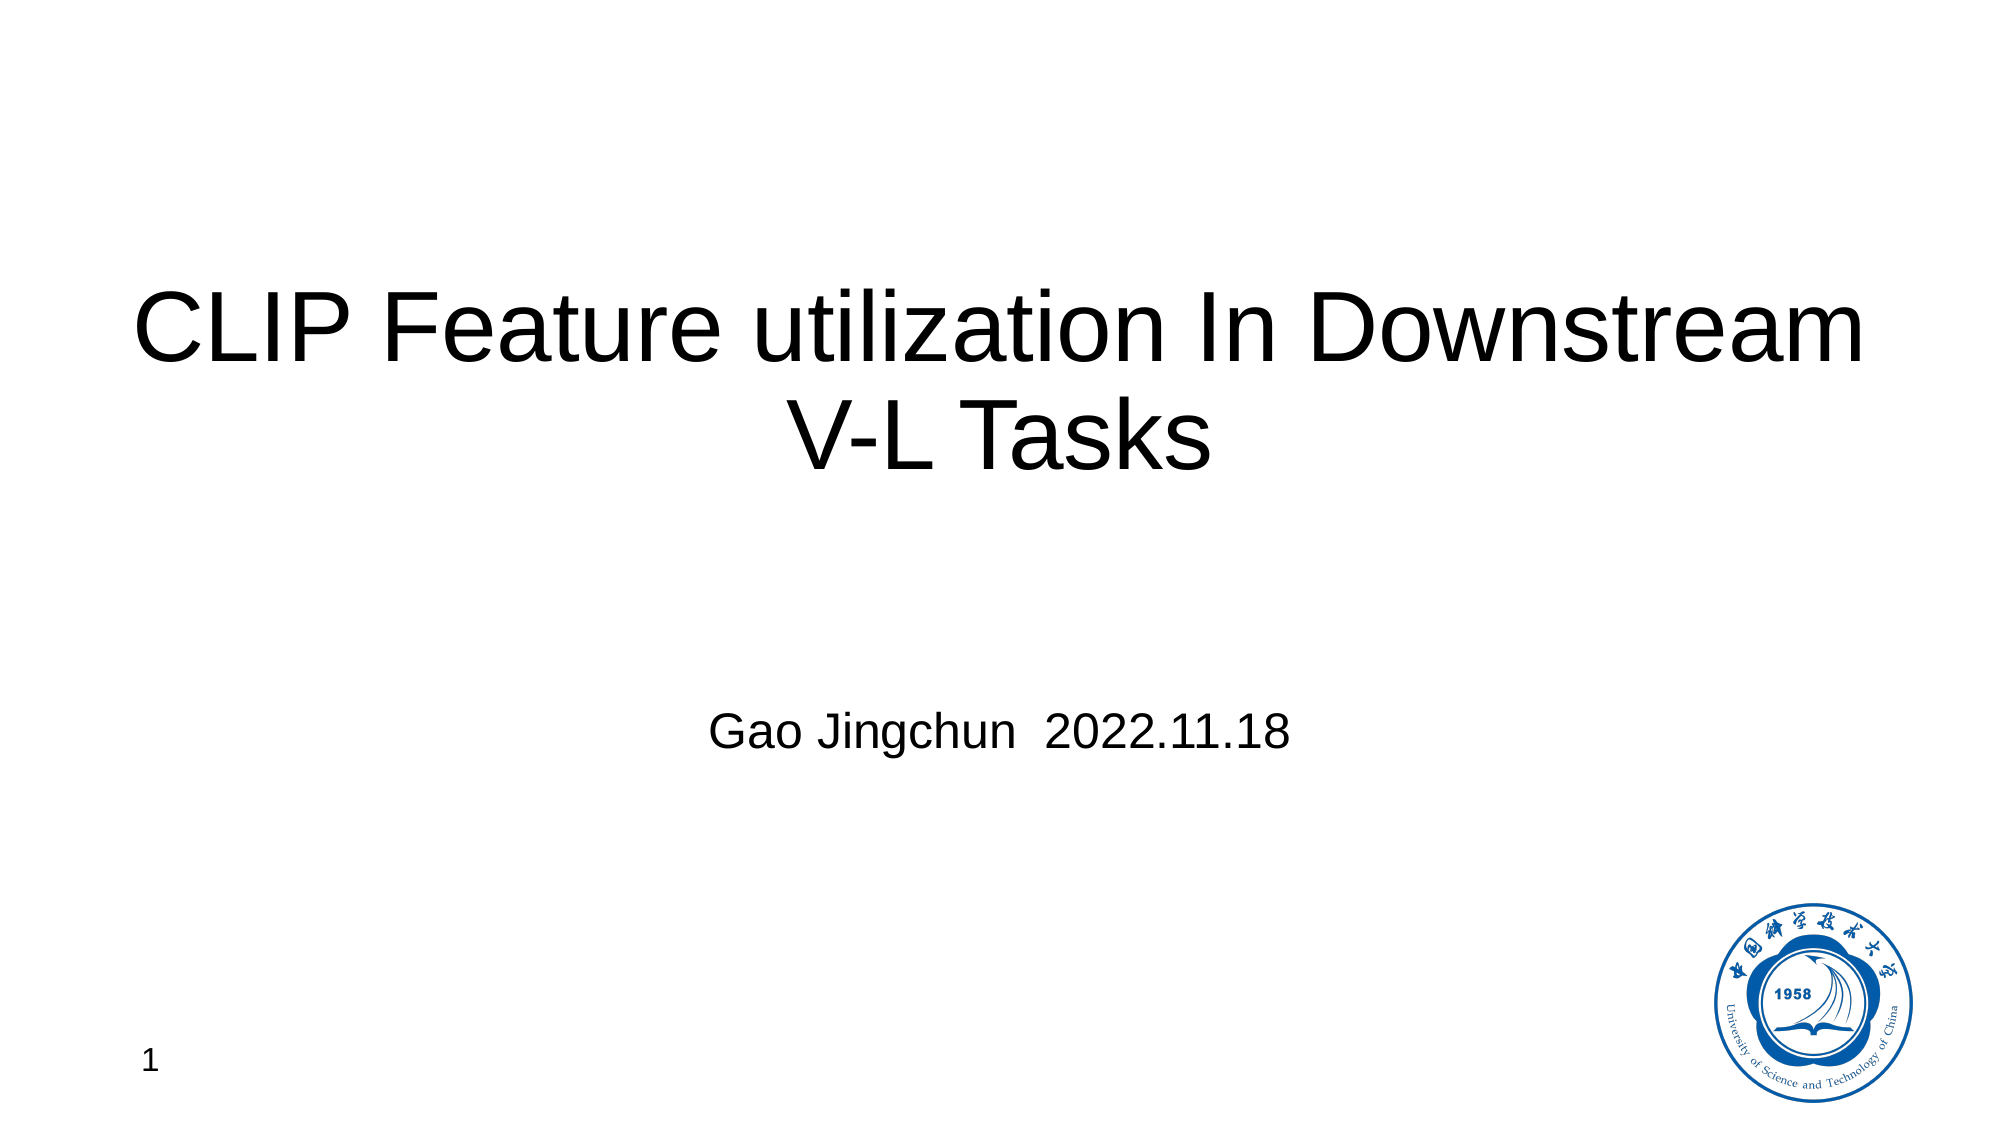

# CLIP Feature utilization In Downstream V-L Tasks
Gao Jingchun  2022.11.18
1